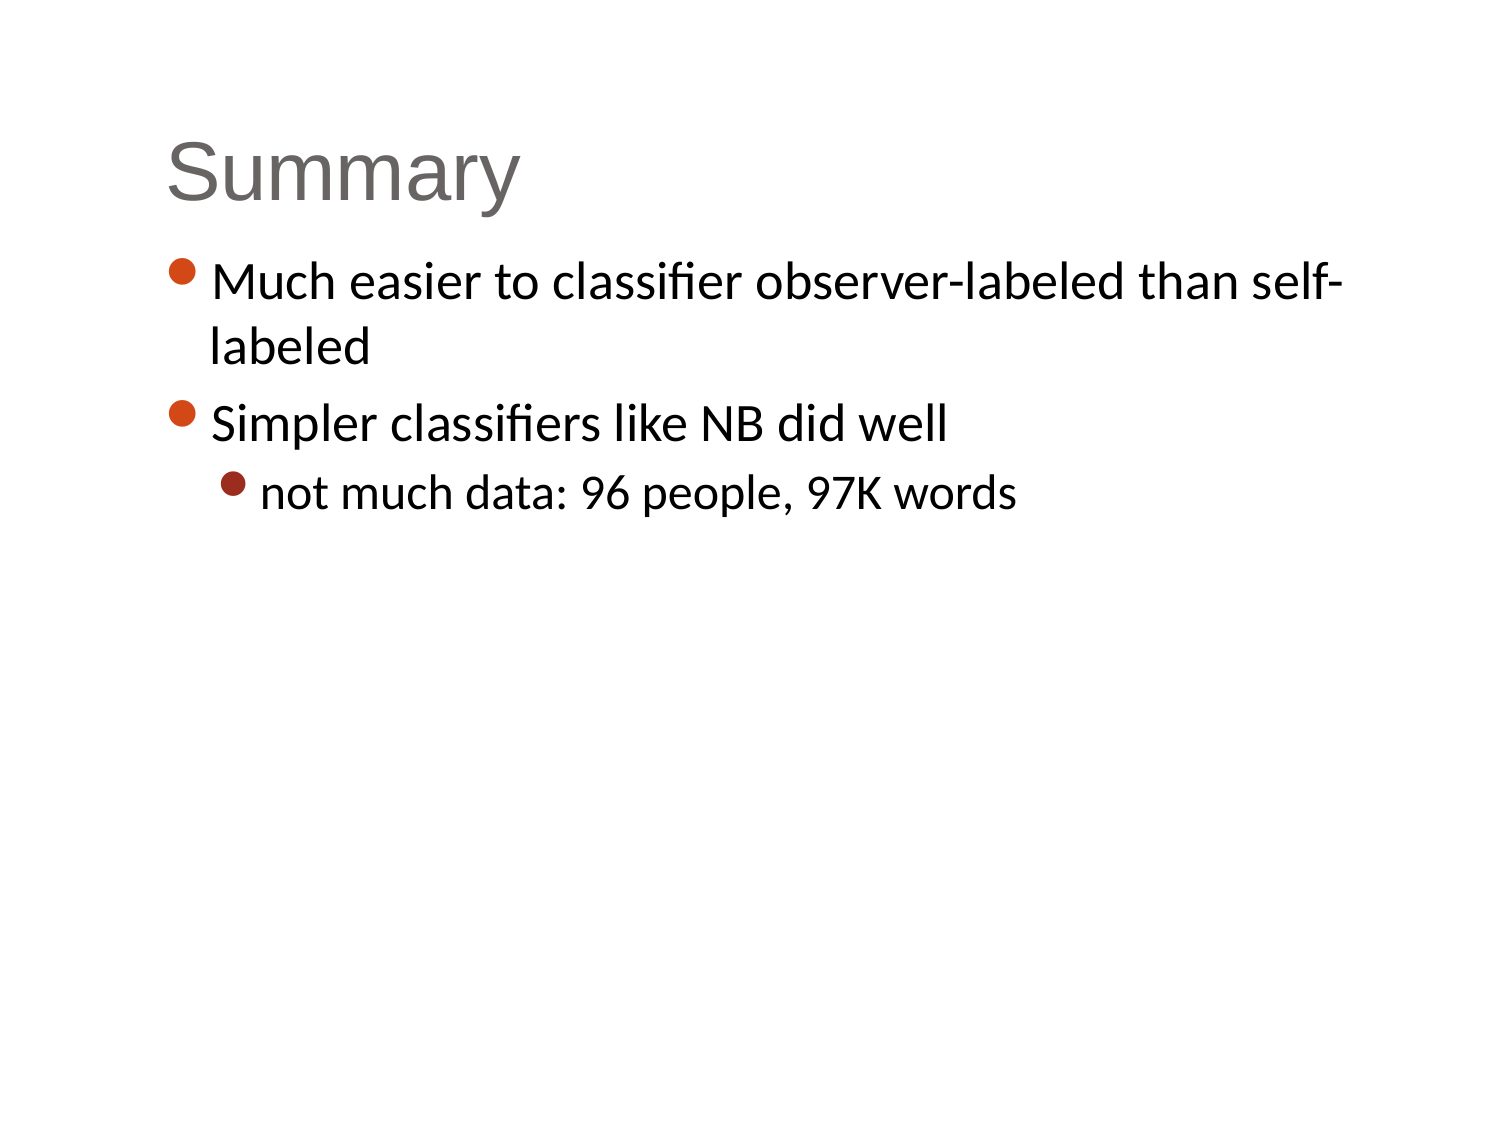

# Summary
Much easier to classifier observer-labeled than self-labeled
Simpler classifiers like NB did well
not much data: 96 people, 97K words